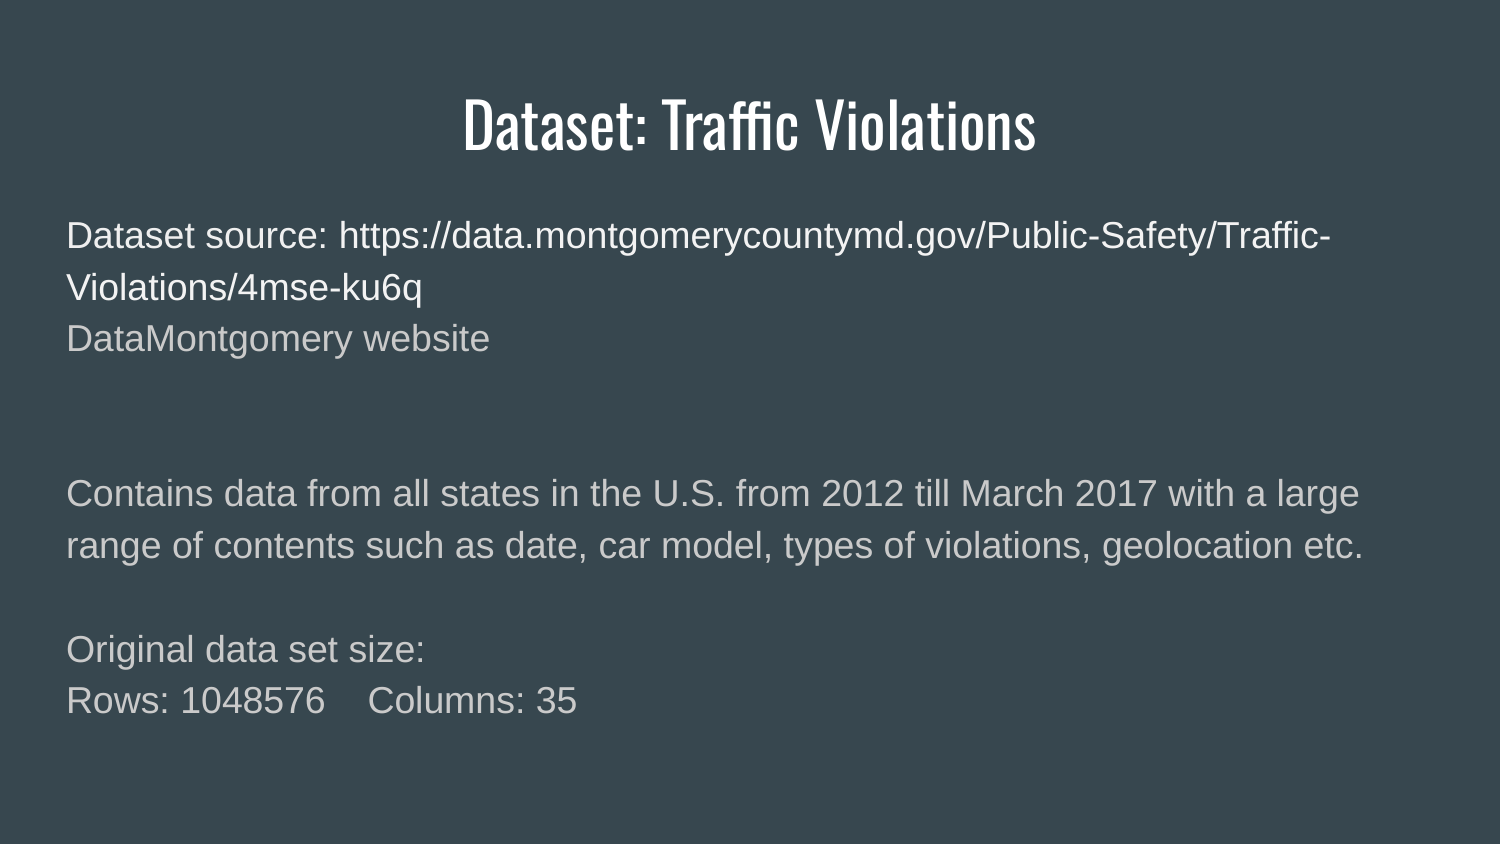

# Dataset: Traffic Violations
Dataset source: https://data.montgomerycountymd.gov/Public-Safety/Traffic-Violations/4mse-ku6q
DataMontgomery website

Contains data from all states in the U.S. from 2012 till March 2017 with a large range of contents such as date, car model, types of violations, geolocation etc.

Original data set size:
Rows: 1048576    Columns: 35